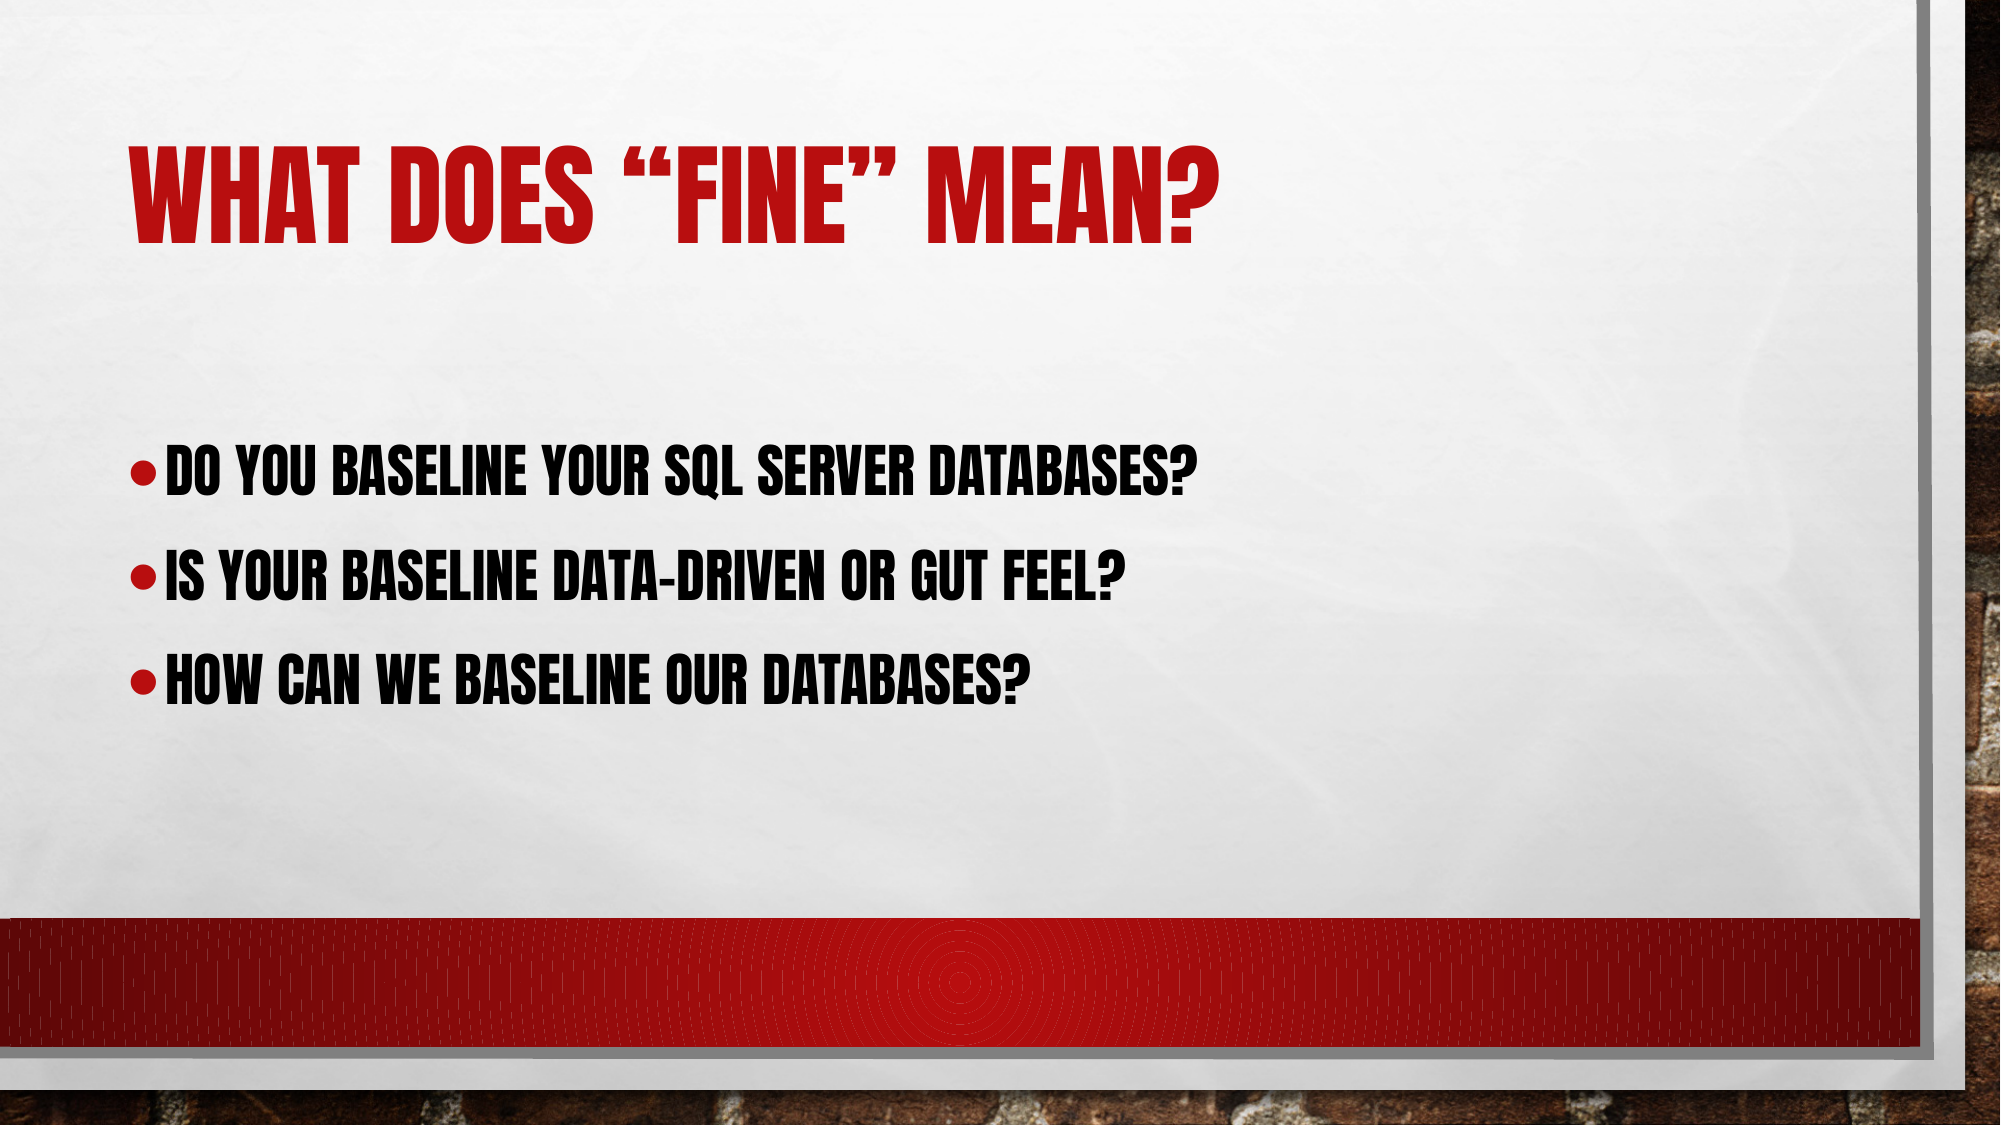

# WHAT DOES “FINE” MEAN?
Do you baseline your SQL Server databases?
Is your baseline data-driven or gut feel?
How can we baseline our databases?